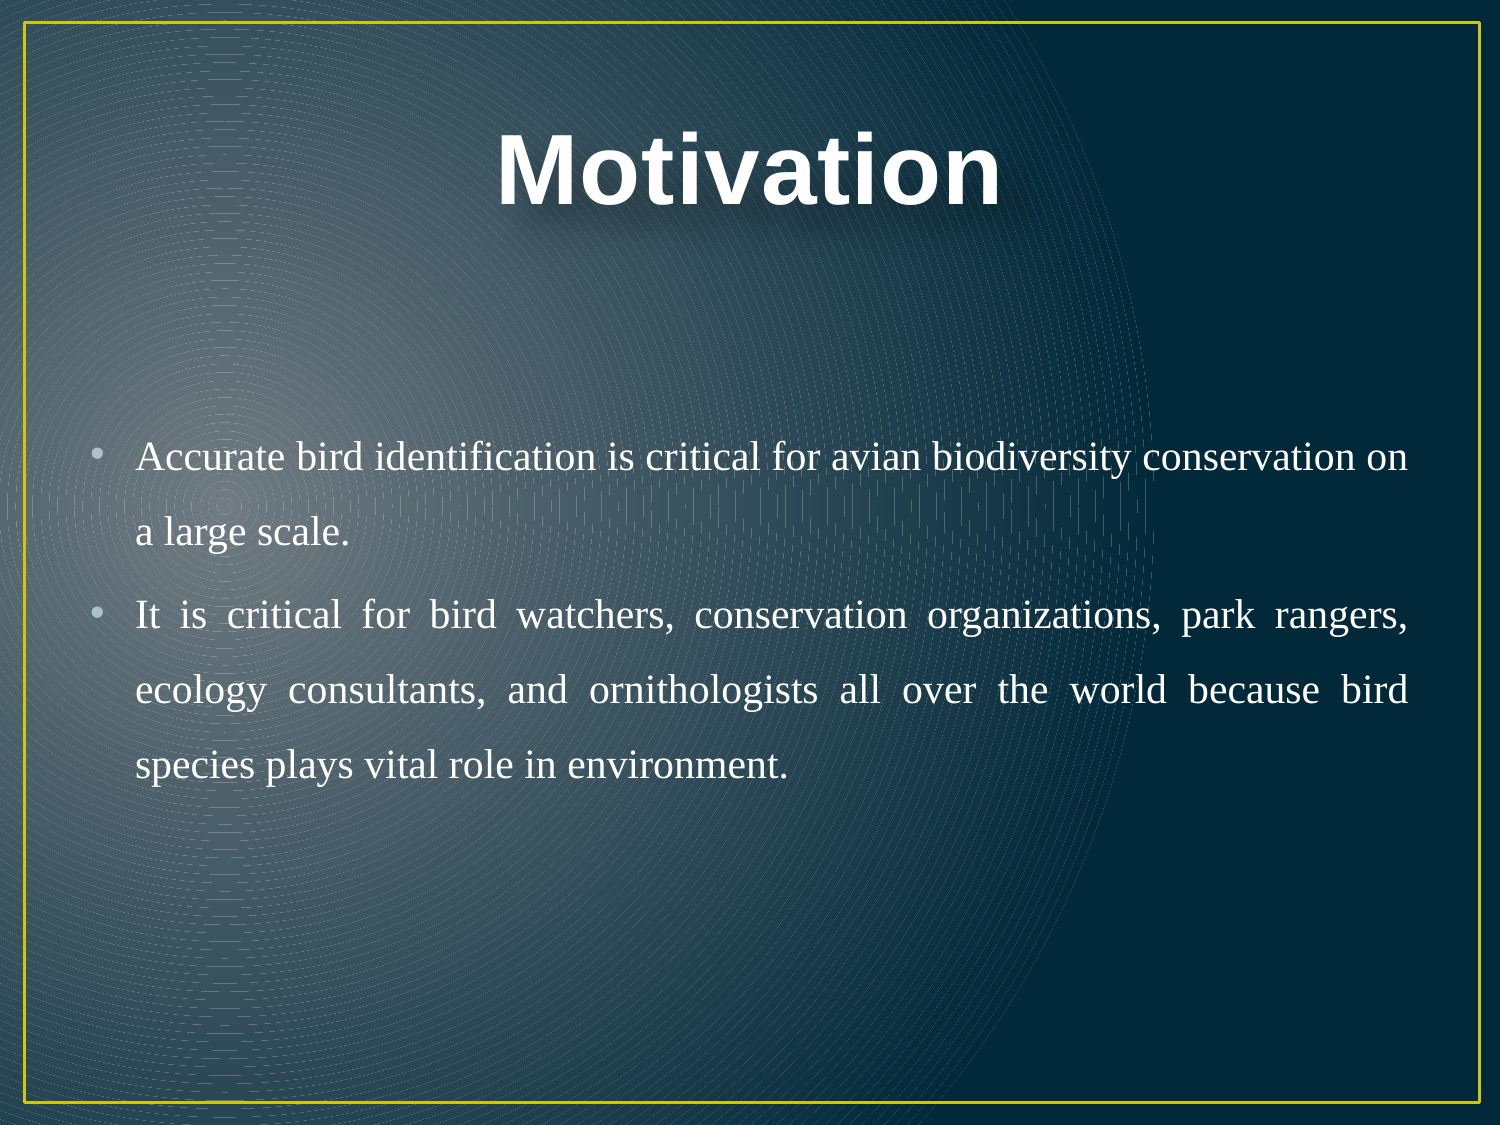

# Motivation

Accurate bird identification is critical for avian biodiversity conservation on a large scale.
It is critical for bird watchers, conservation organizations, park rangers, ecology consultants, and ornithologists all over the world because bird species plays vital role in environment.